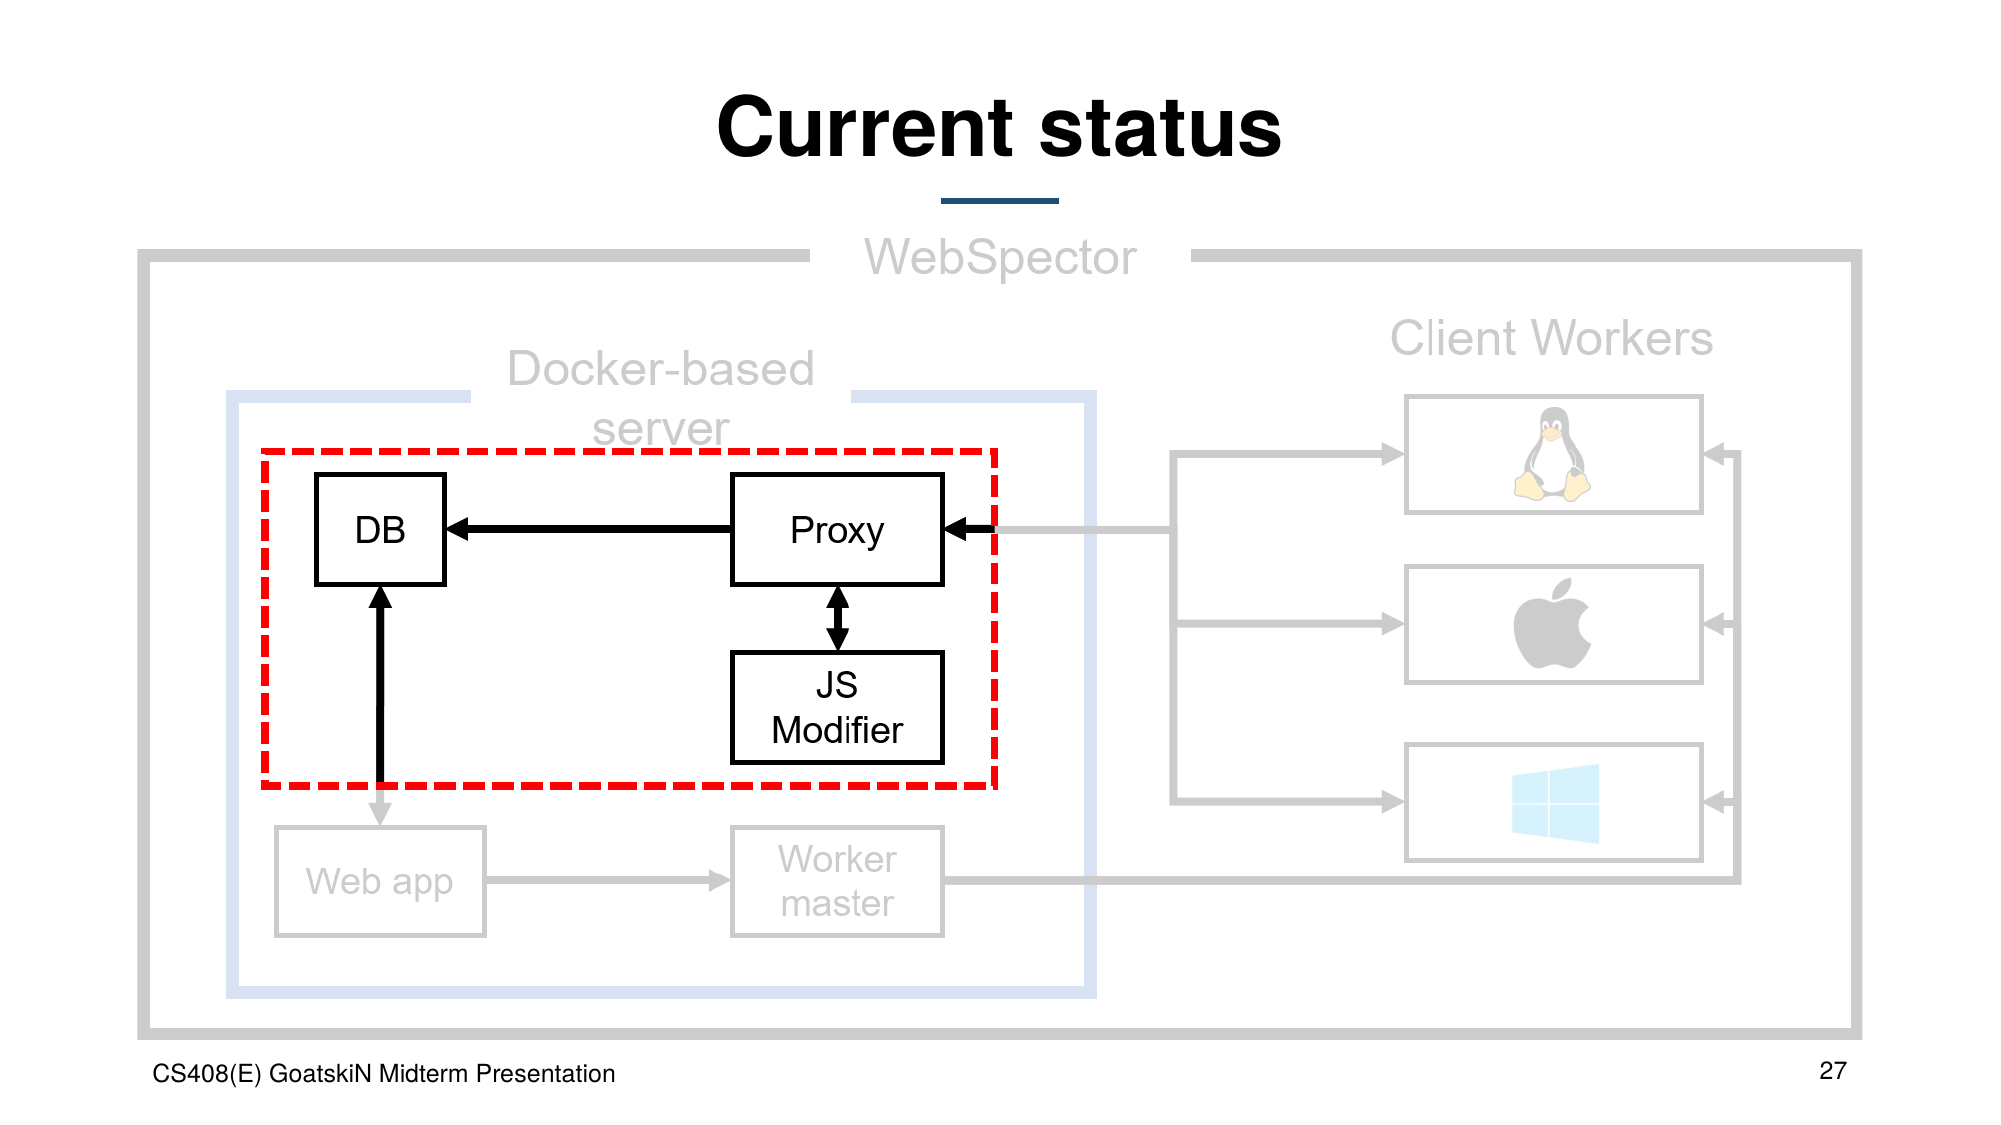

# Current status

CS408(E) GoatskiN Midterm Presentation
27